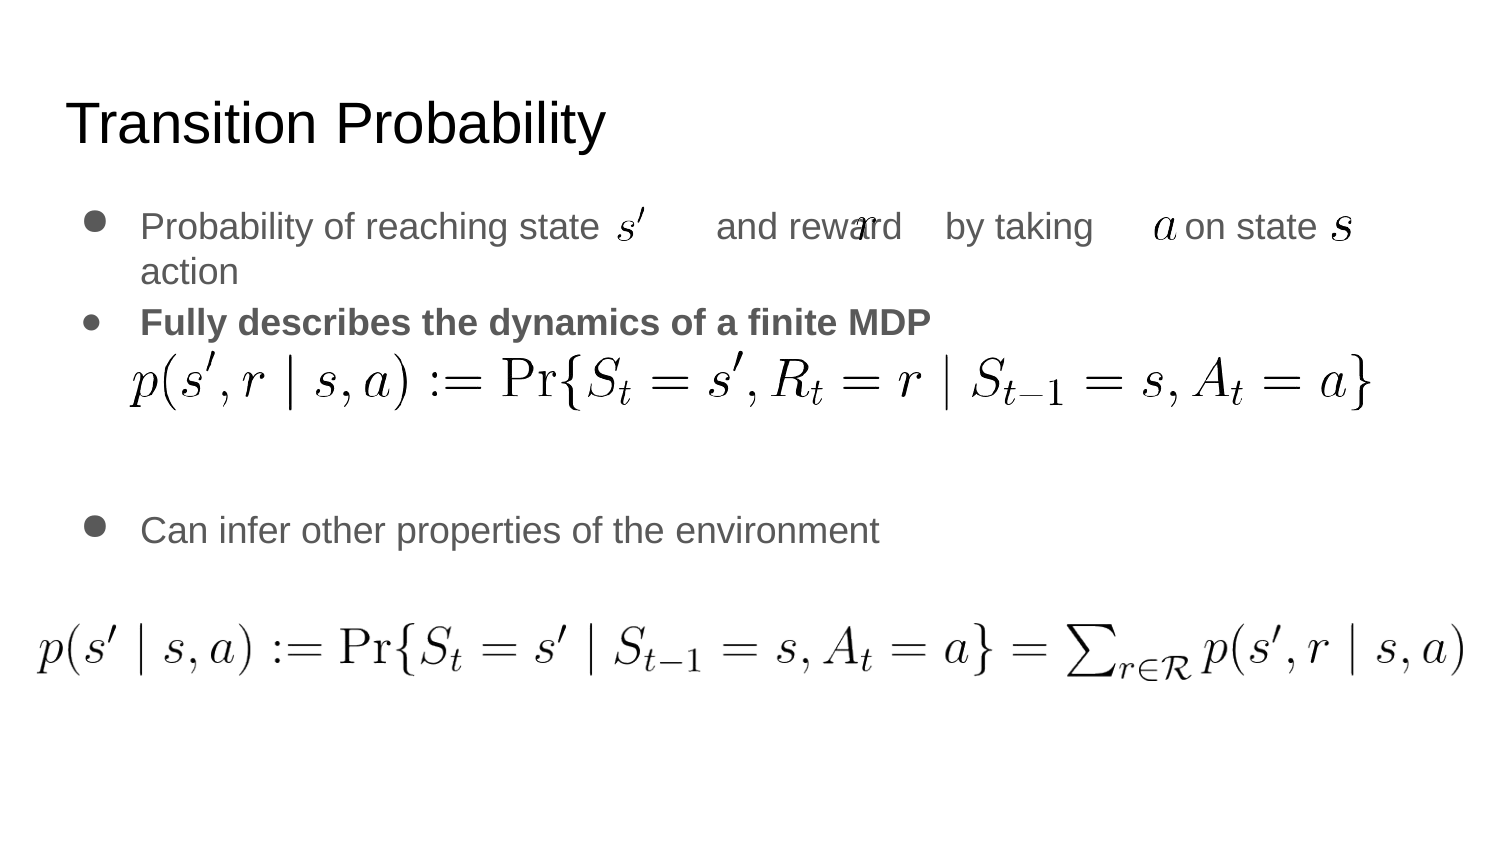

# Transition Probability
Probability of reaching state	and reward	by taking action
Fully describes the dynamics of a finite MDP
on state

Can infer other properties of the environment